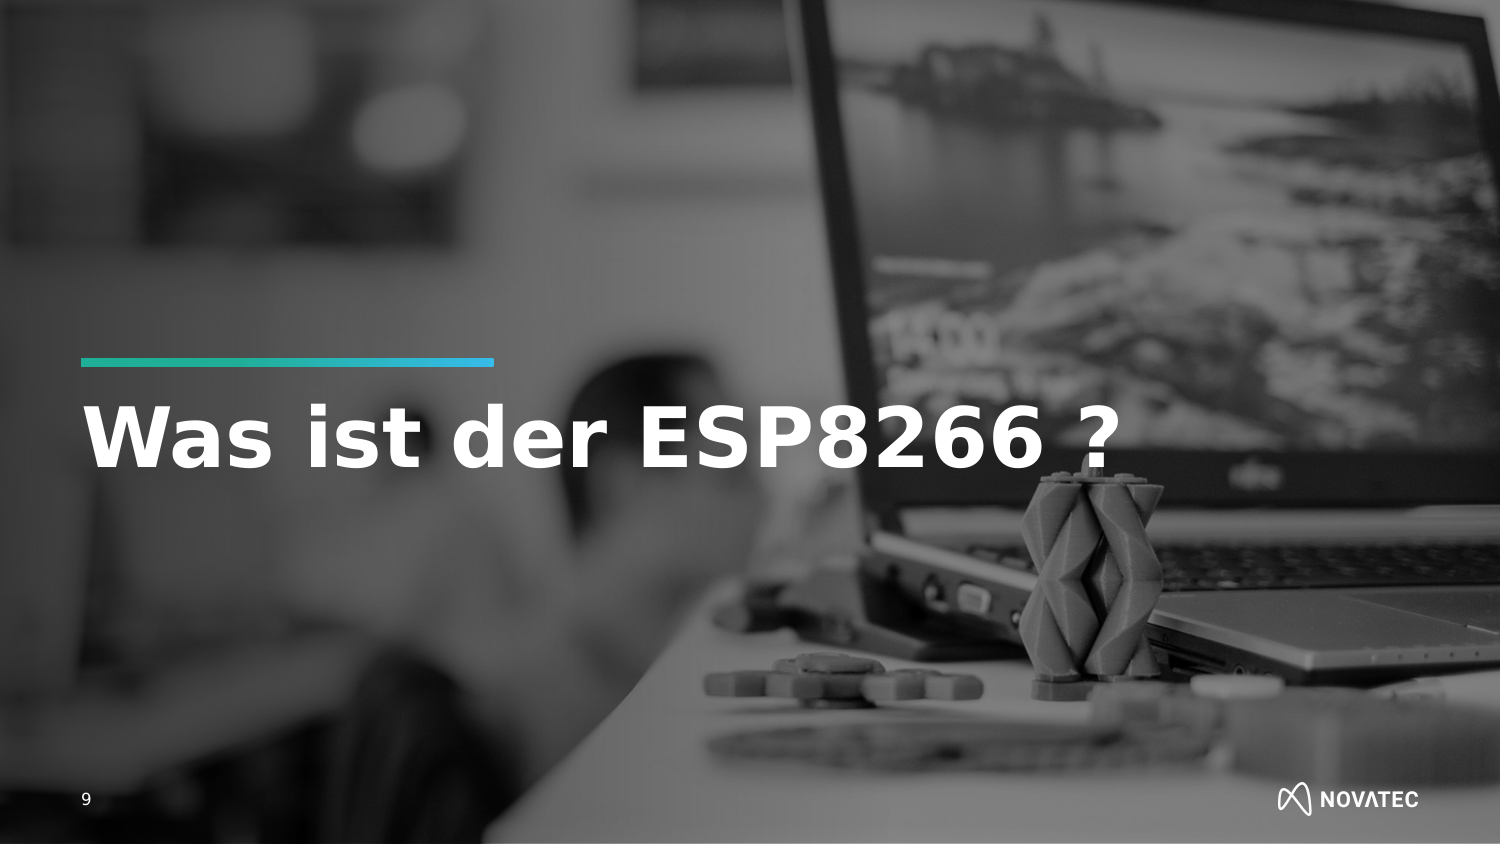

# Was ist der ESP8266 ?

9